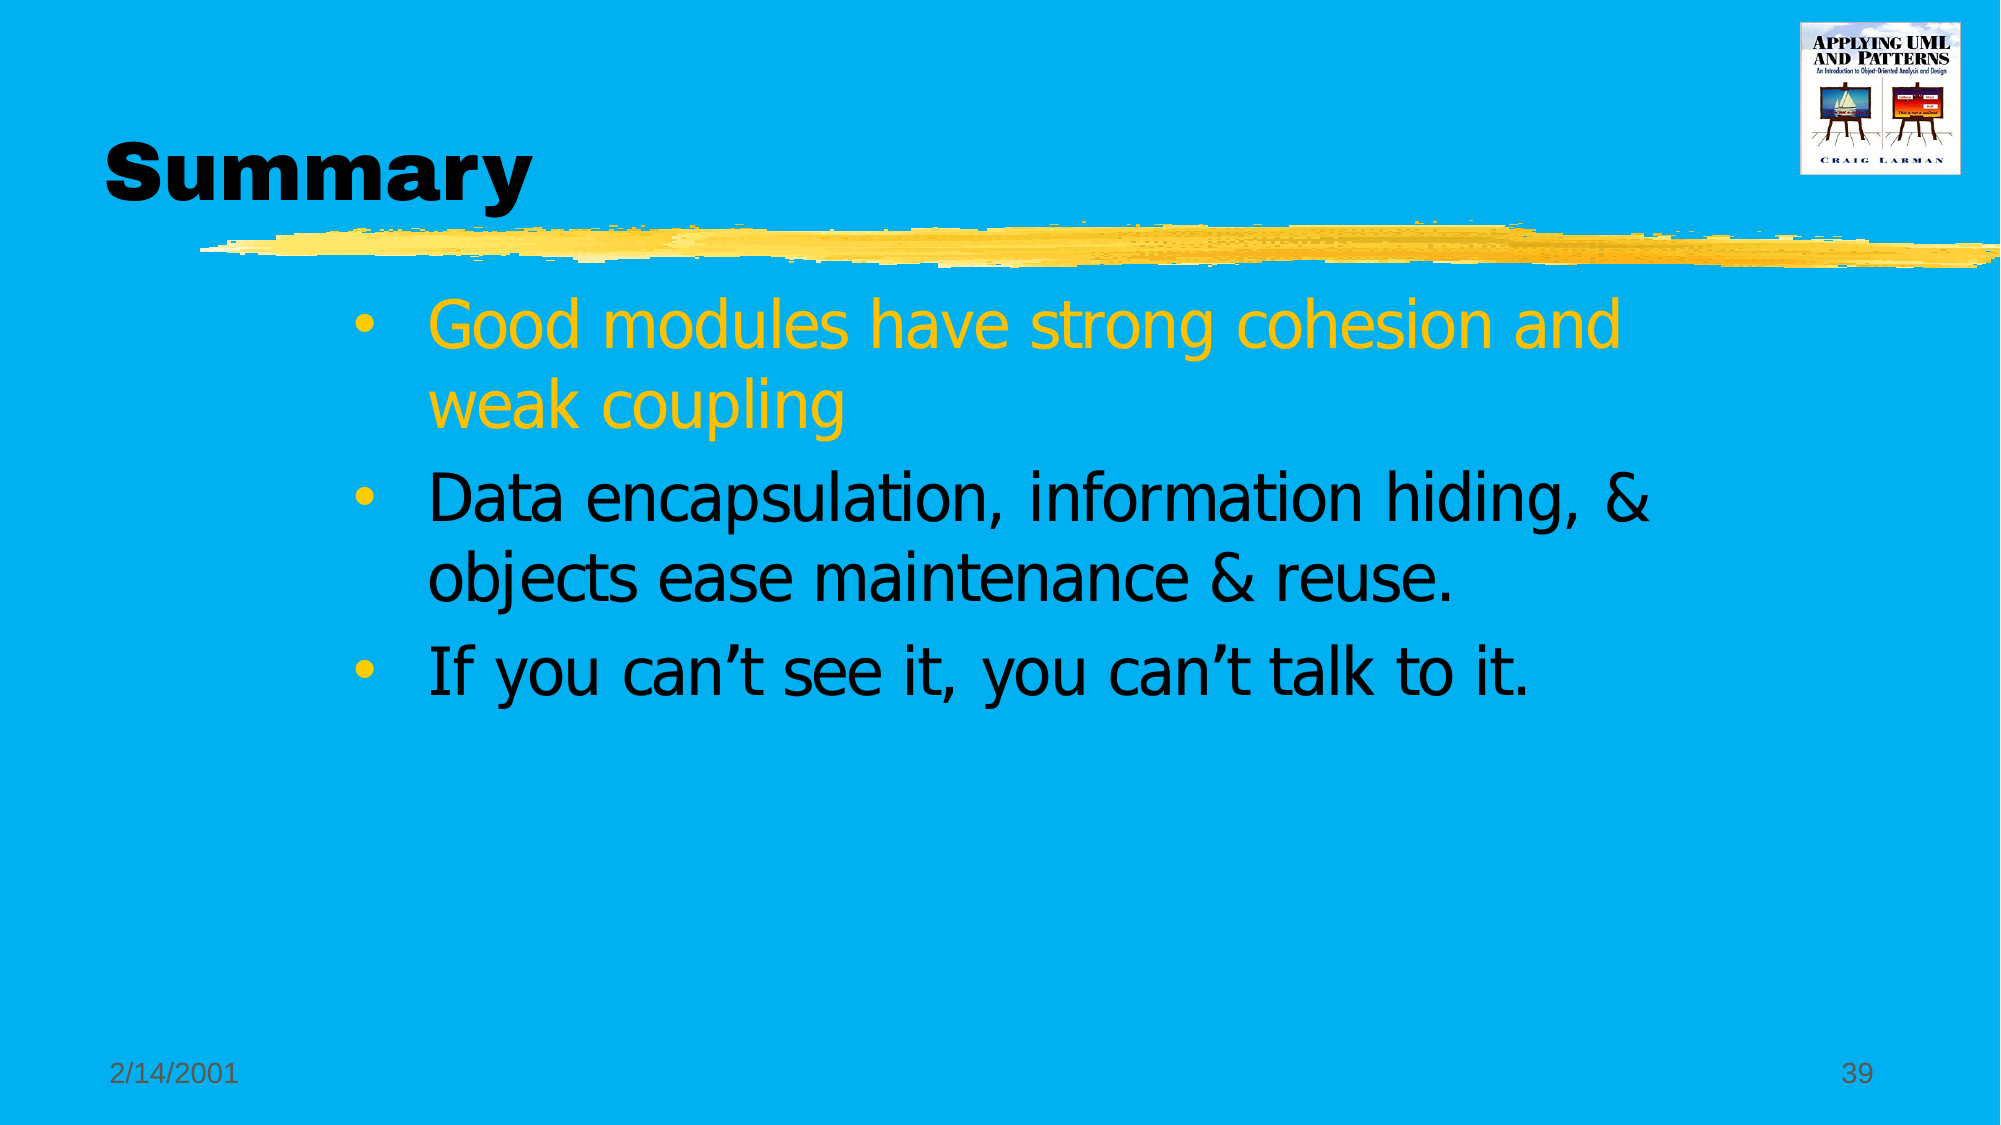

# Summary
Good modules have strong cohesion and weak coupling
Data encapsulation, information hiding, & objects ease maintenance & reuse.
If you can’t see it, you can’t talk to it.
2/14/2001
39